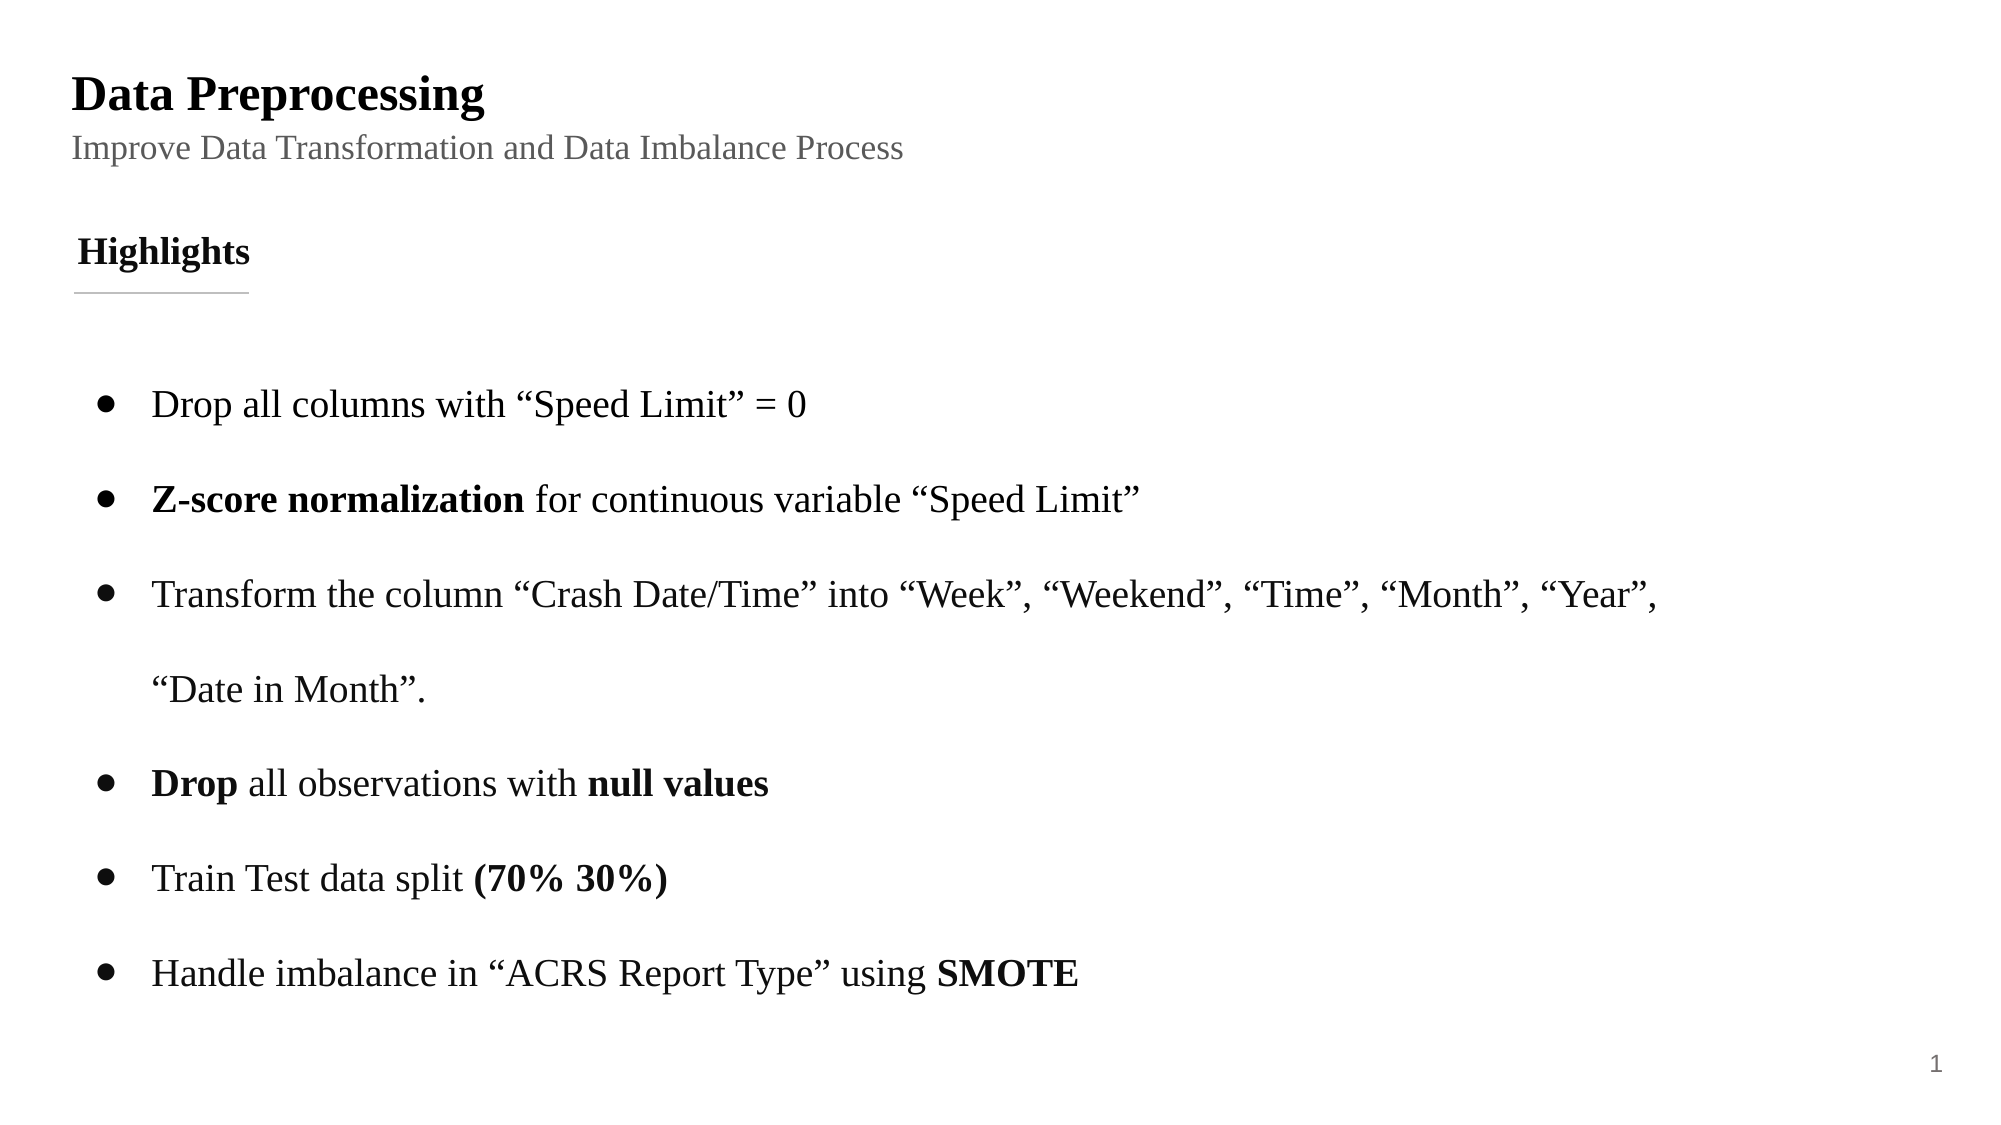

Data Preprocessing
Improve Data Transformation and Data Imbalance Process
Highlights
Drop all columns with “Speed Limit” = 0
Z-score normalization for continuous variable “Speed Limit”
Transform the column “Crash Date/Time” into “Week”, “Weekend”, “Time”, “Month”, “Year”, “Date in Month”.
Drop all observations with null values
Train Test data split (70% 30%)
Handle imbalance in “ACRS Report Type” using SMOTE
1